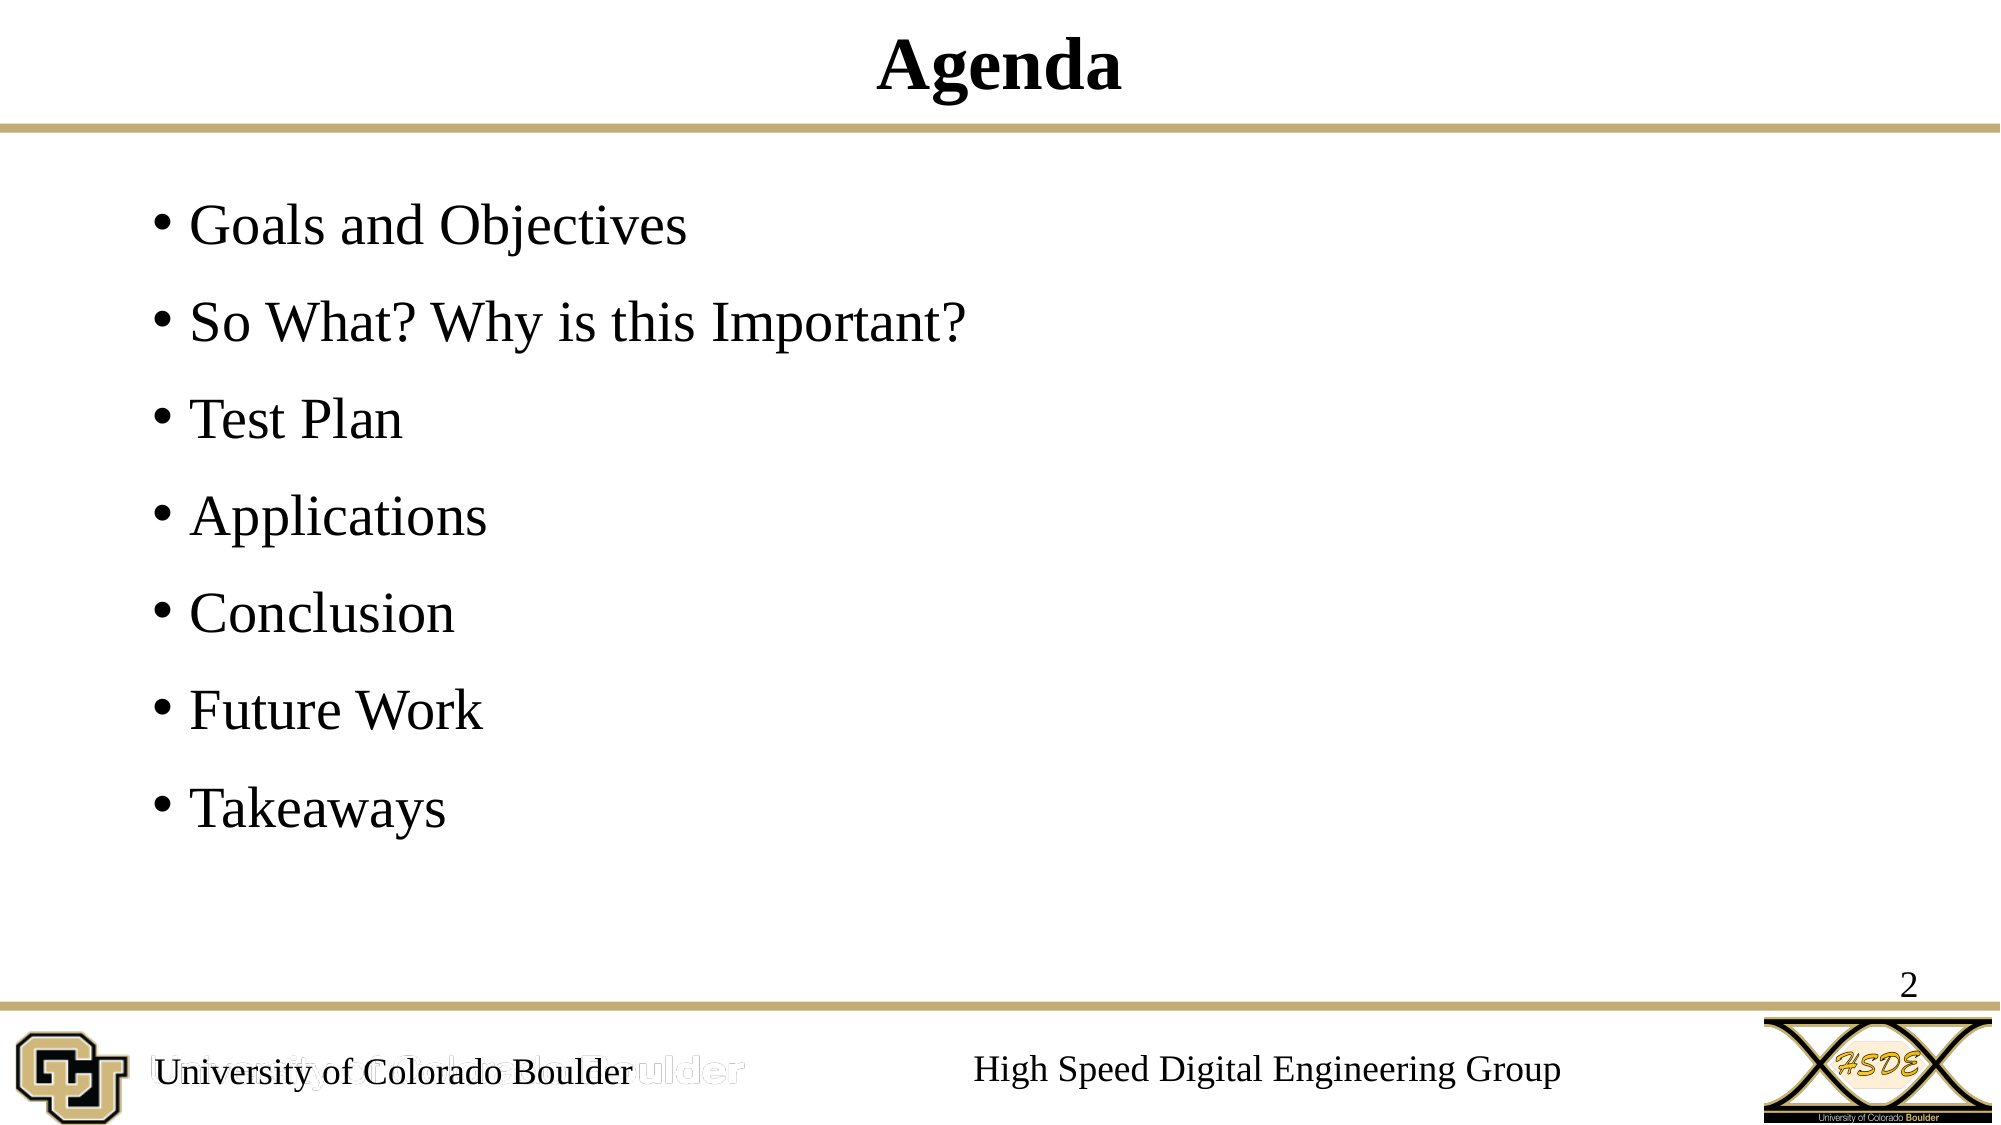

# Agenda
Goals and Objectives
So What? Why is this Important?
Test Plan
Applications
Conclusion
Future Work
Takeaways

2